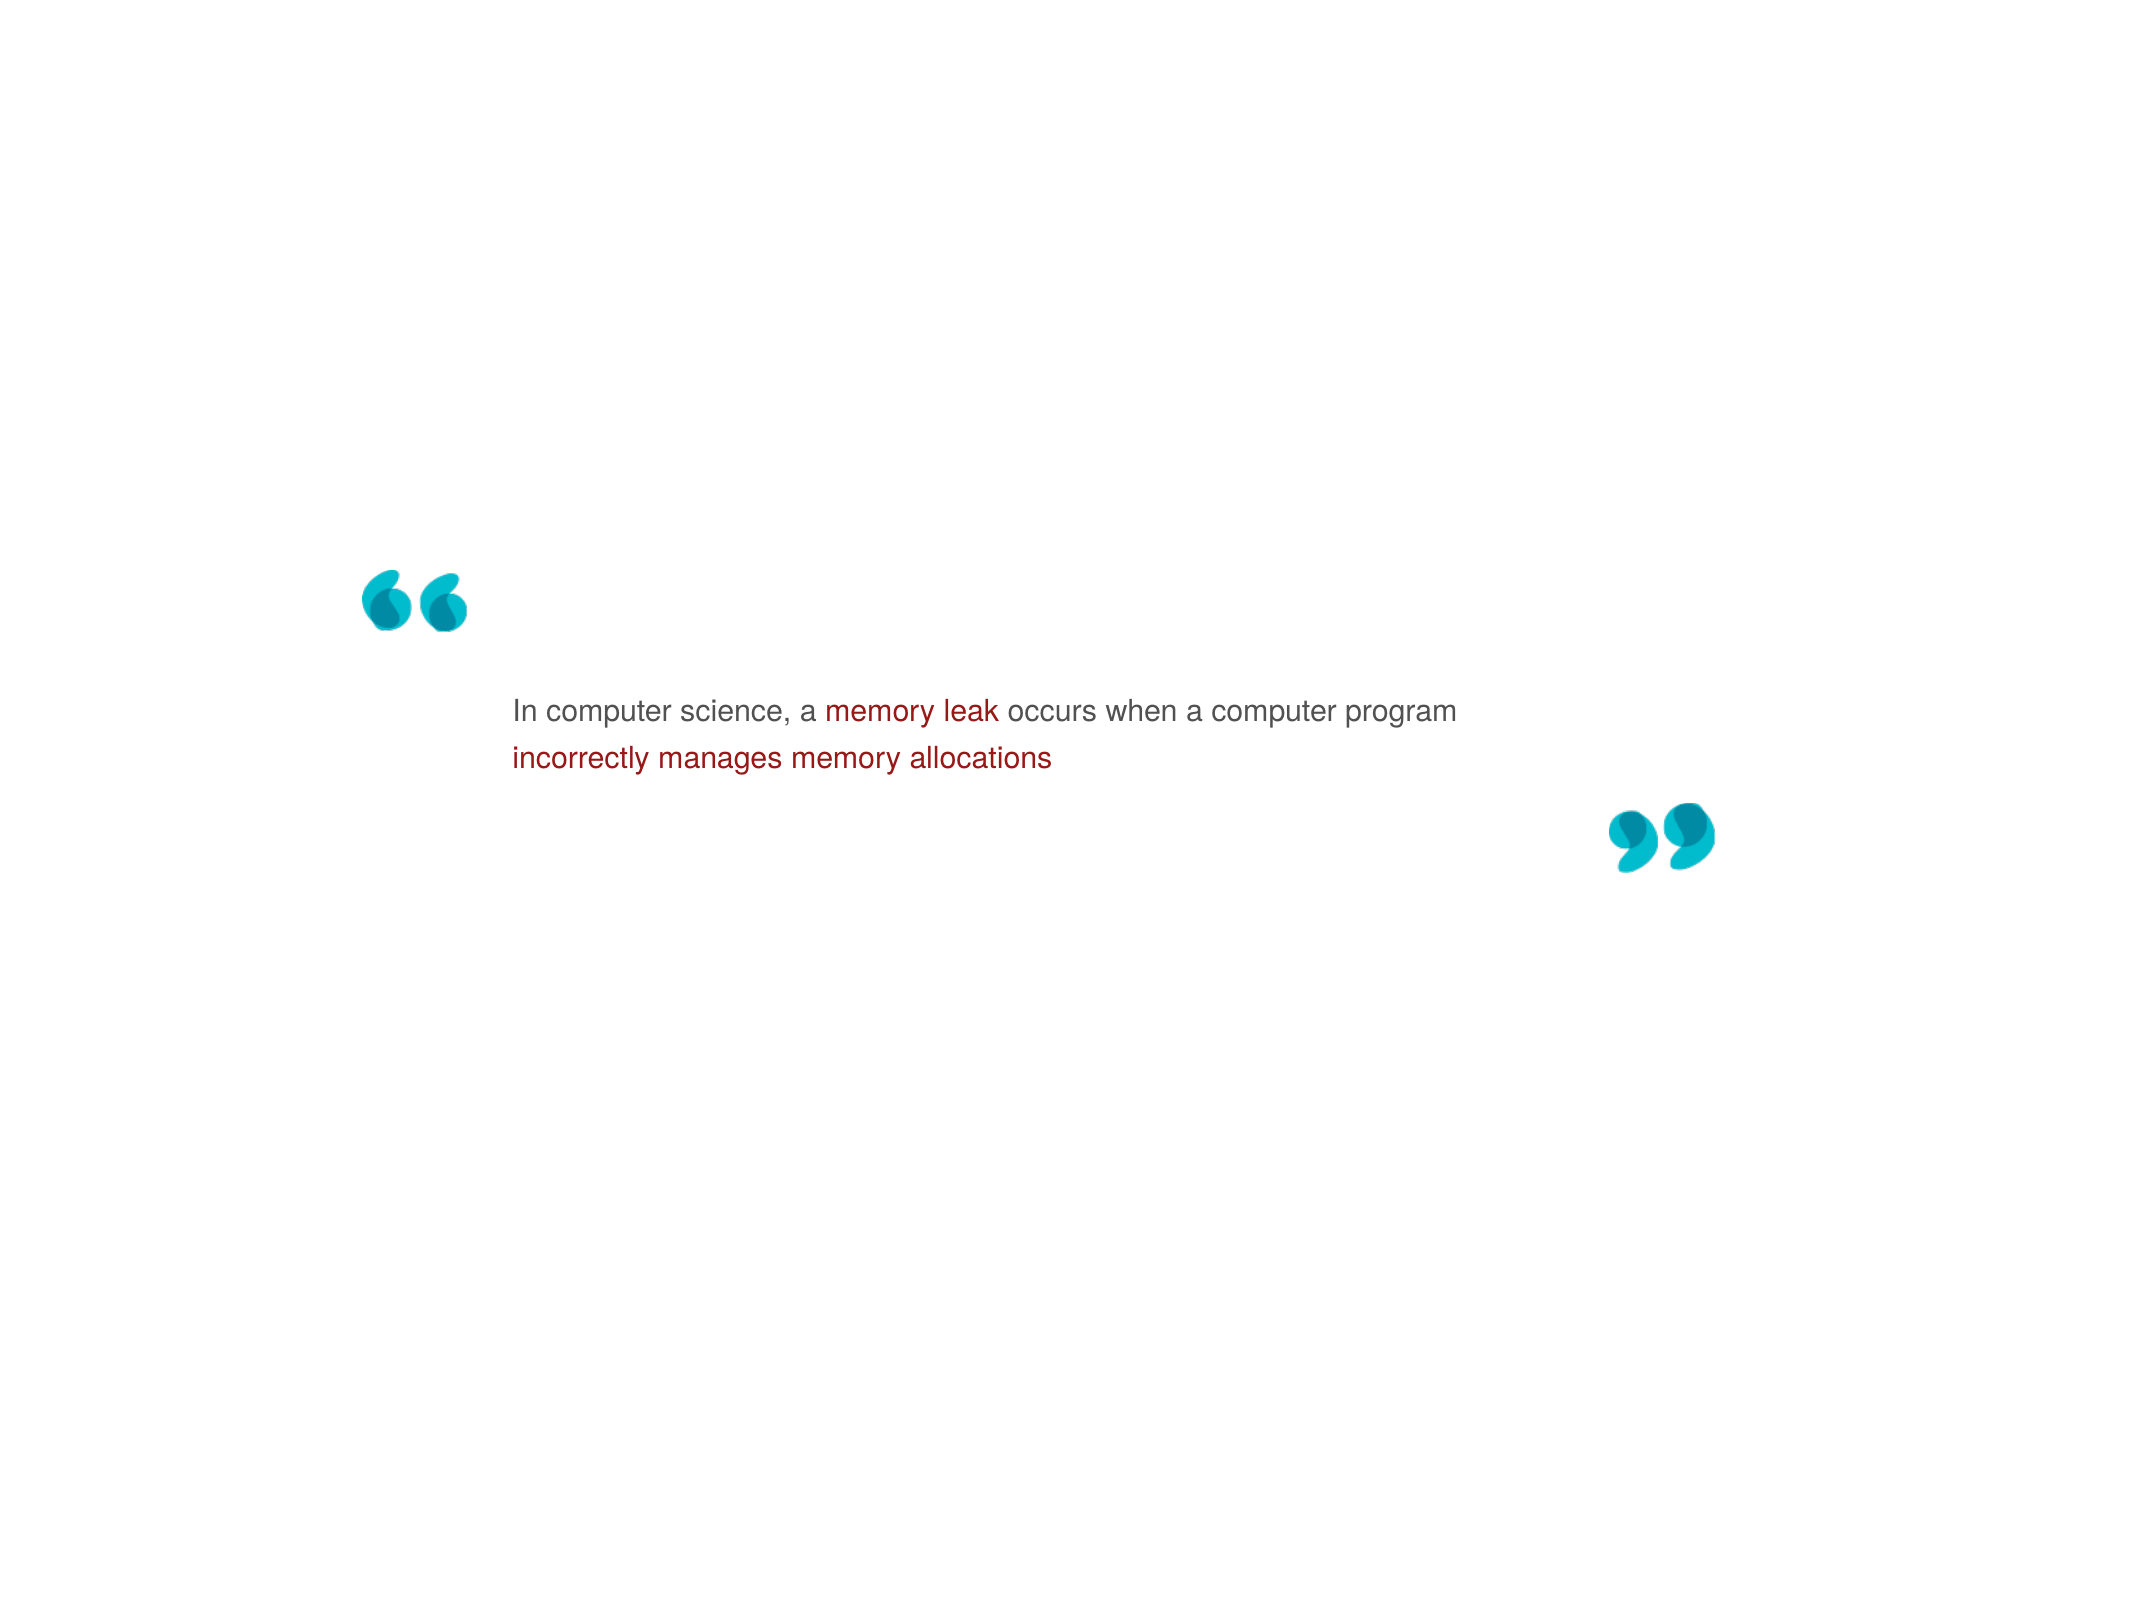

In computer science, a memory leak occurs when a computer program incorrectly manages memory allocations